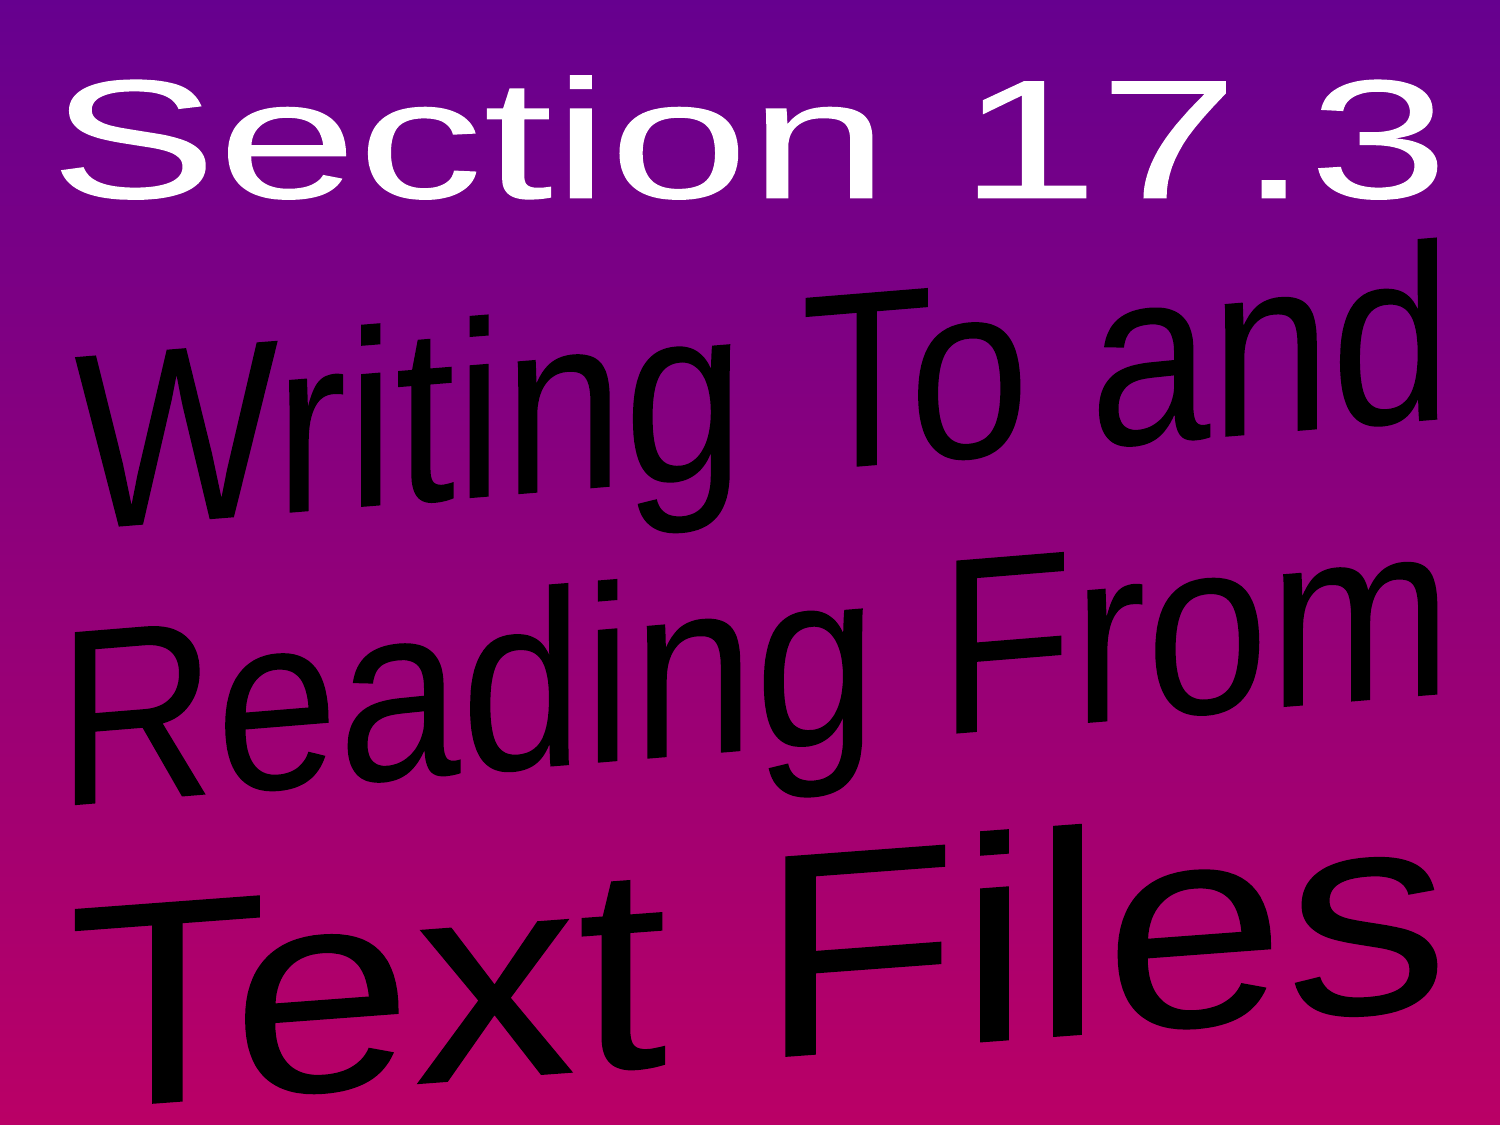

Section 17.3
Writing To and
Reading From
Text Files